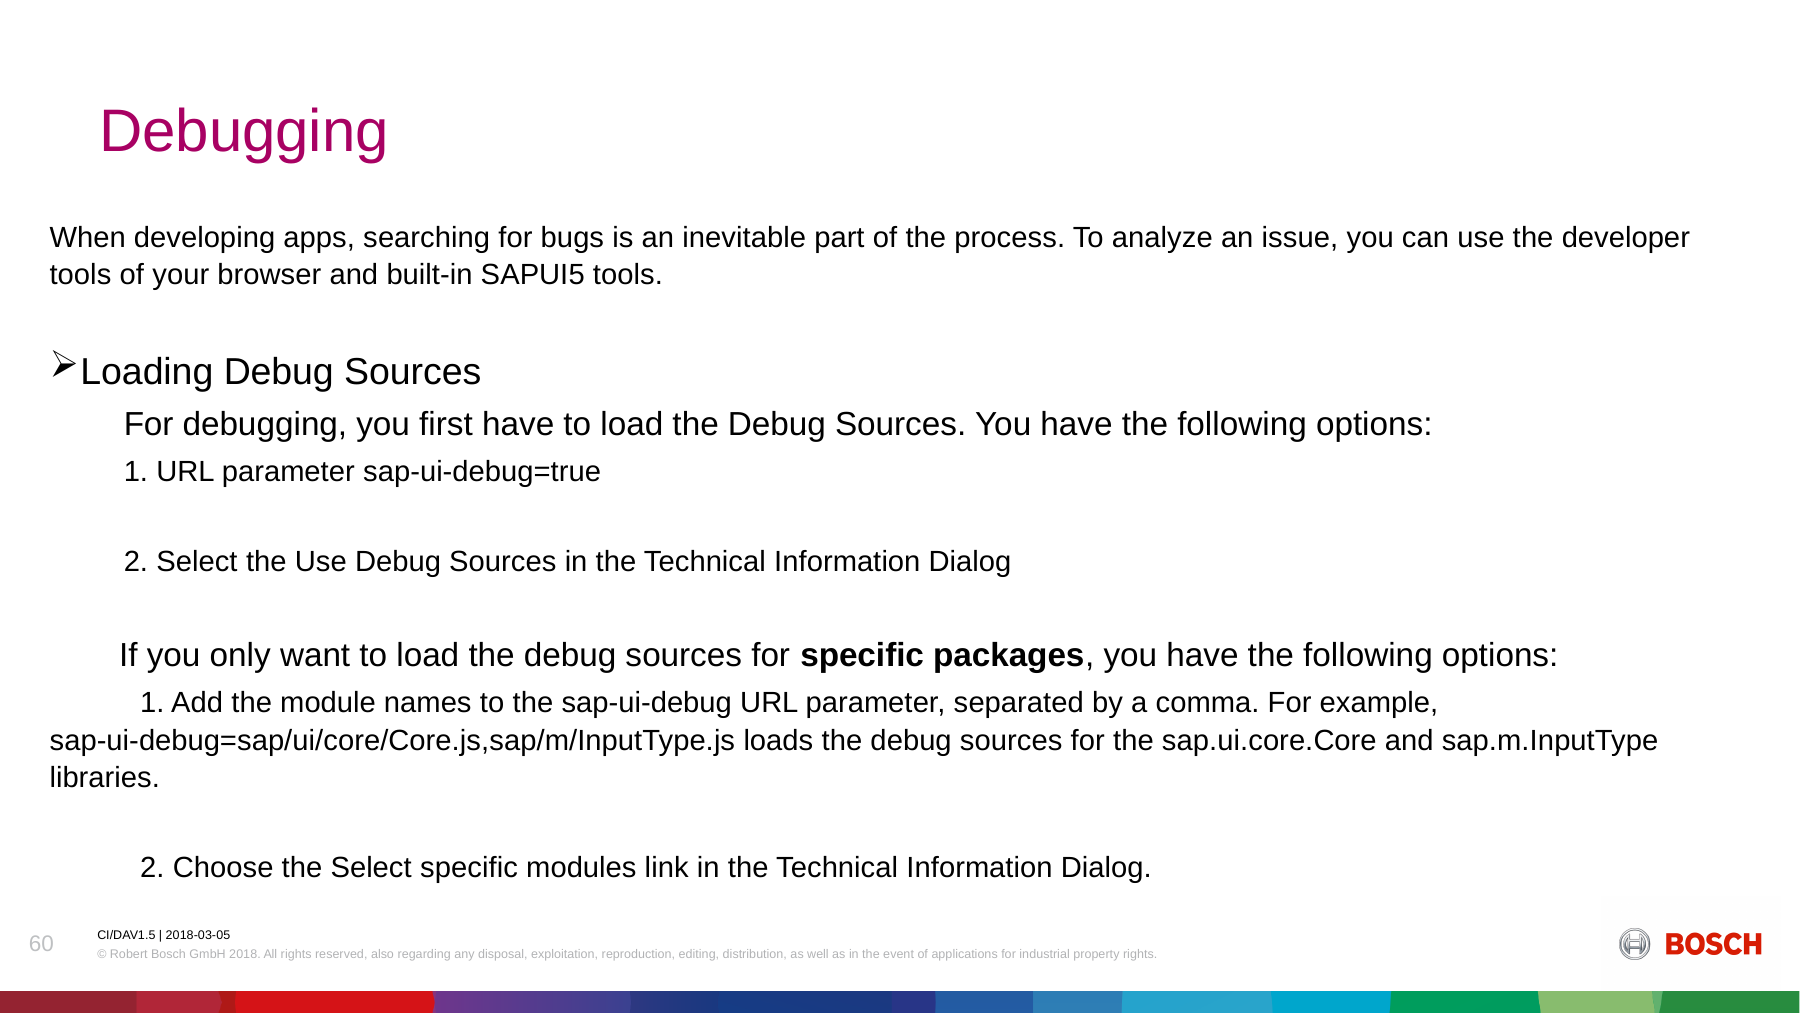

# Debugging

When developing apps, searching for bugs is an inevitable part of the process. To analyze an issue, you can use the developer tools of your browser and built-in SAPUI5 tools.

Loading Debug Sources
         For debugging, you first have to load the Debug Sources. You have the following options:
         1. URL parameter sap-ui-debug=true

         2. Select the Use Debug Sources in the Technical Information Dialog

         If you only want to load the debug sources for specific packages, you have the following options:
           1. Add the module names to the sap-ui-debug URL parameter, separated by a comma. For example, sap-ui-debug=sap/ui/core/Core.js,sap/m/InputType.js loads the debug sources for the sap.ui.core.Core and sap.m.InputType libraries.

           2. Choose the Select specific modules link in the Technical Information Dialog.